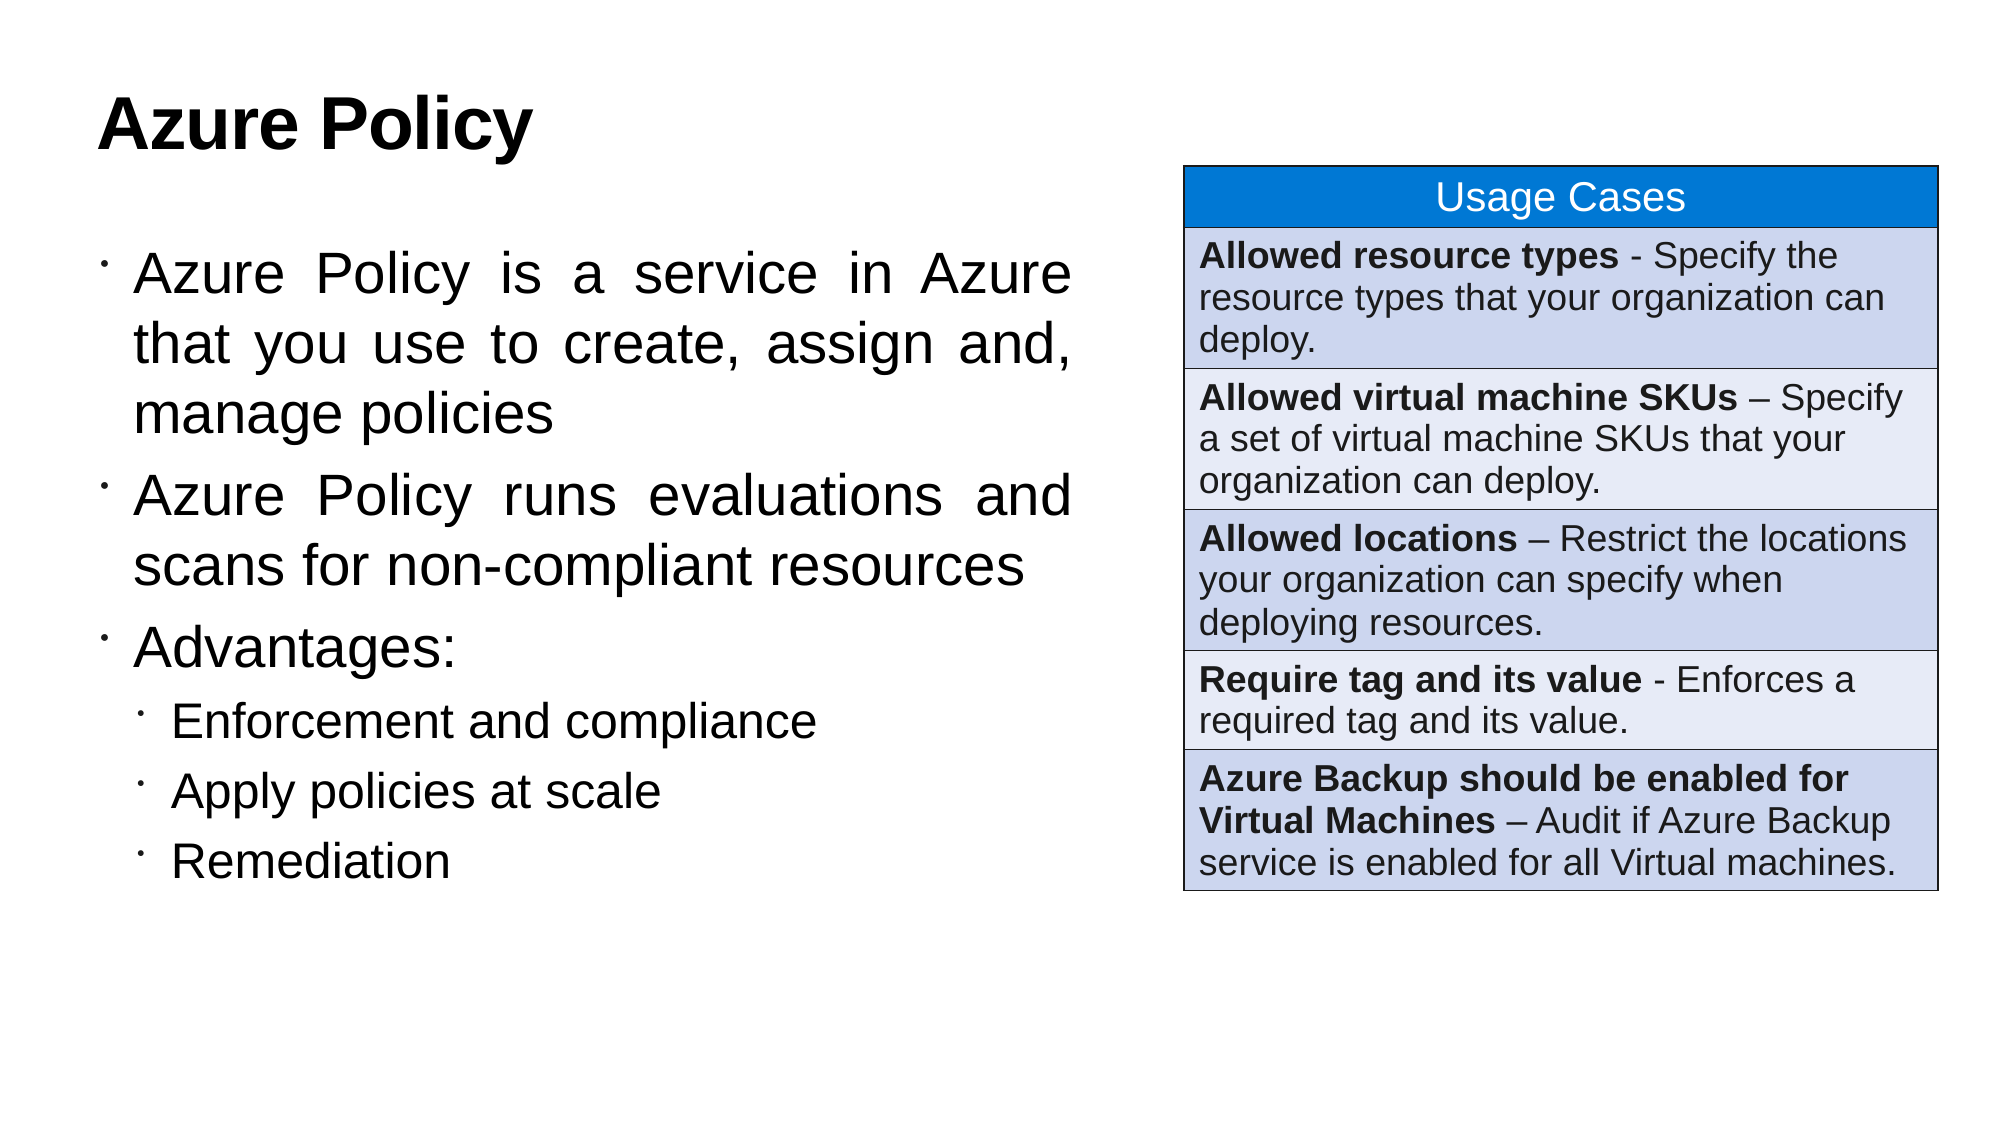

# Azure Policy
| Usage Cases |
| --- |
| Allowed resource types - Specify the resource types that your organization can deploy. |
| Allowed virtual machine SKUs – Specify a set of virtual machine SKUs that your organization can deploy. |
| Allowed locations – Restrict the locations your organization can specify when deploying resources. |
| Require tag and its value - Enforces a required tag and its value. |
| Azure Backup should be enabled for Virtual Machines – Audit if Azure Backup service is enabled for all Virtual machines. |
Azure Policy is a service in Azure that you use to create, assign and, manage policies
Azure Policy runs evaluations and scans for non-compliant resources
Advantages:
Enforcement and compliance
Apply policies at scale
Remediation